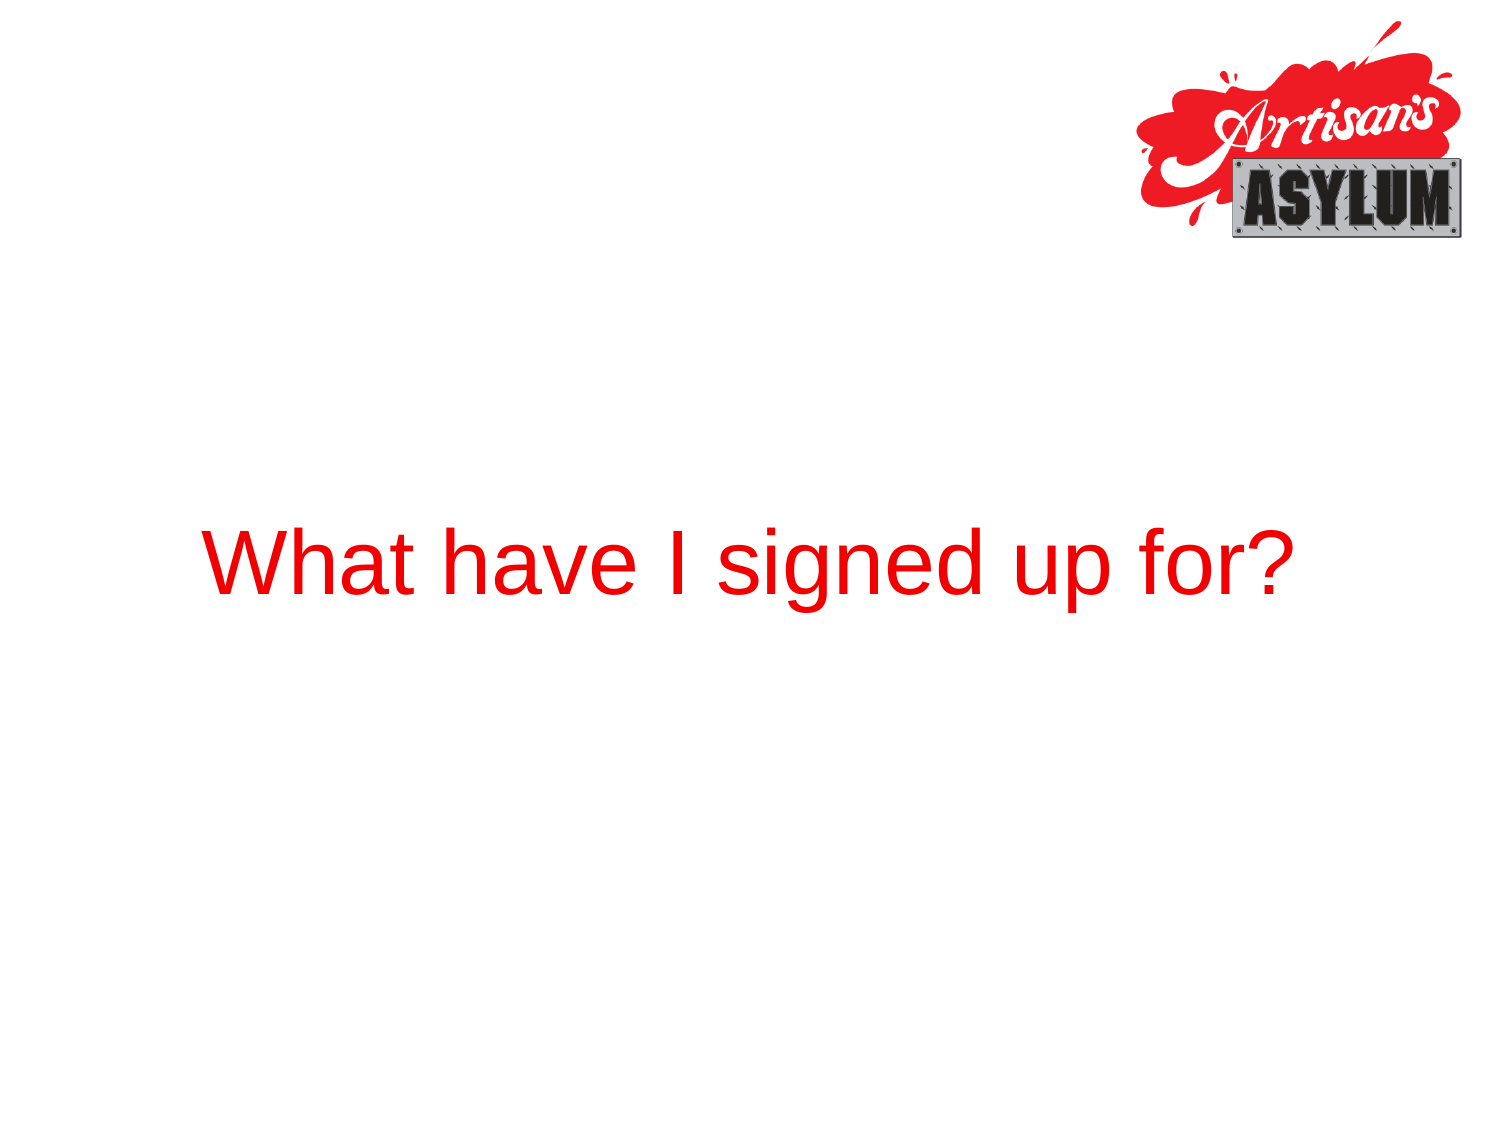

# What have I signed up for?